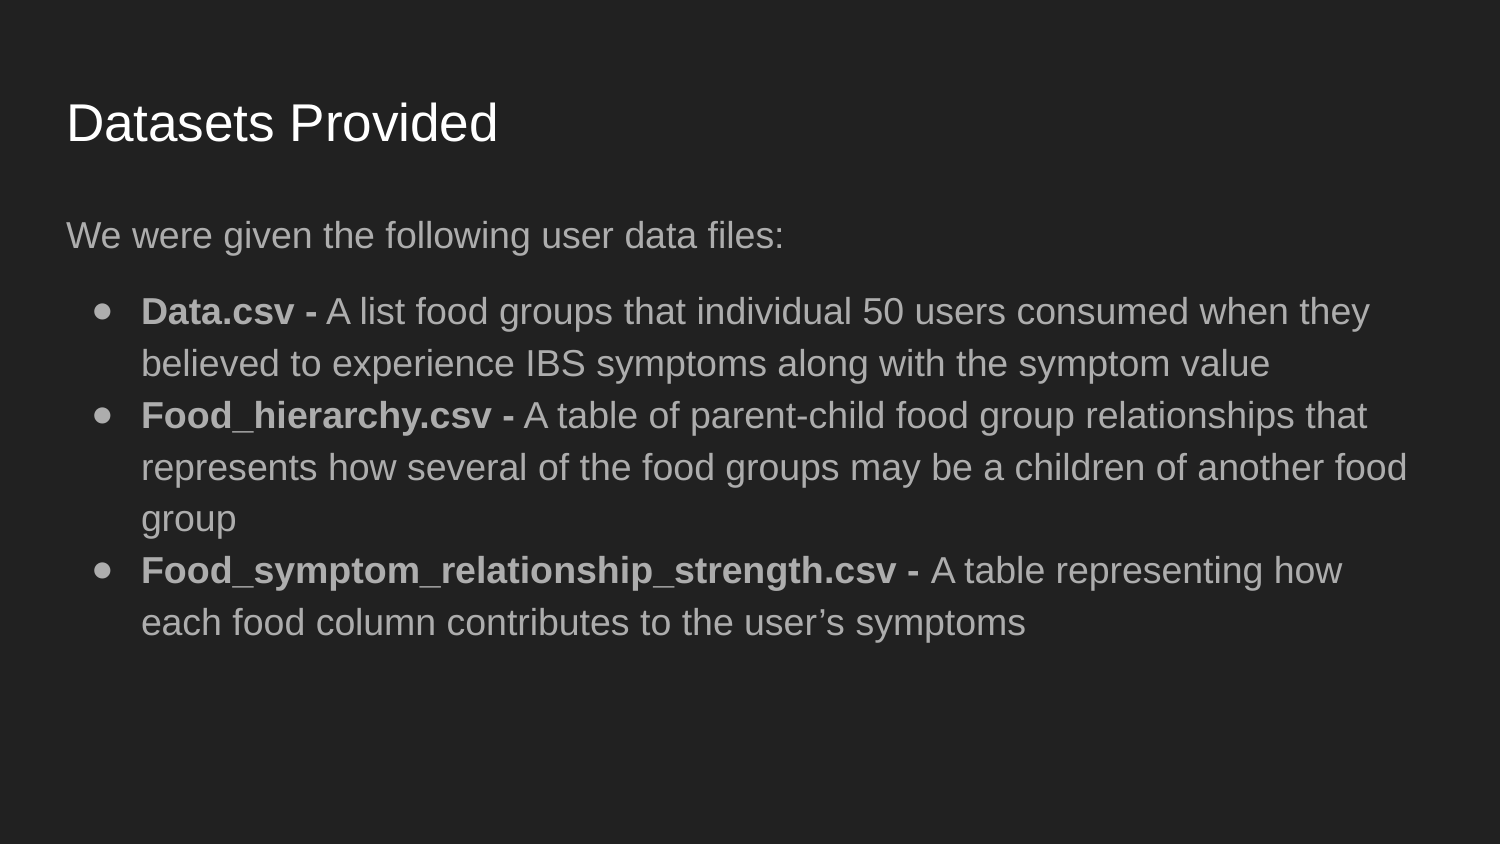

# Datasets Provided
We were given the following user data files:
Data.csv - A list food groups that individual 50 users consumed when they believed to experience IBS symptoms along with the symptom value
Food_hierarchy.csv - A table of parent-child food group relationships that represents how several of the food groups may be a children of another food group
Food_symptom_relationship_strength.csv - A table representing how each food column contributes to the user’s symptoms